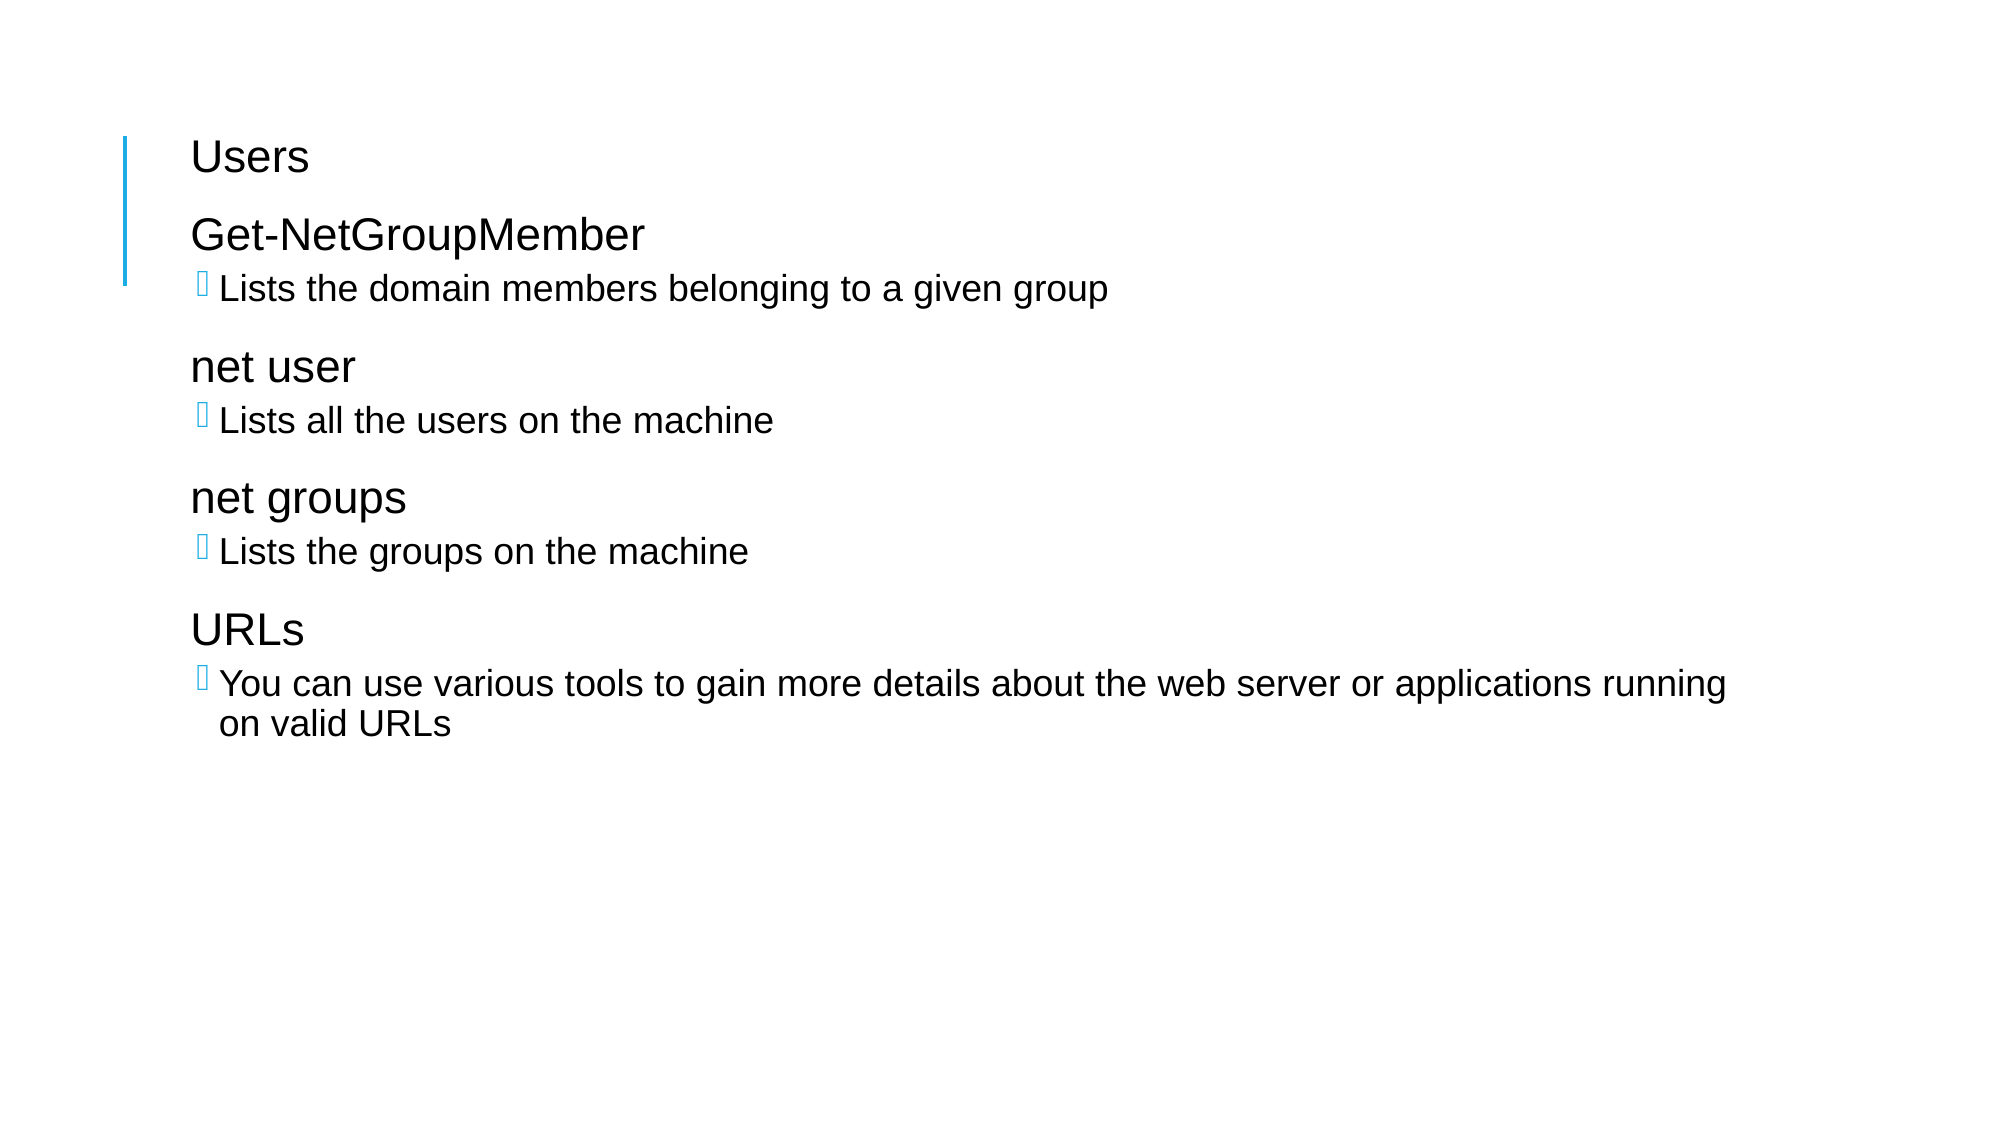

Users
Get-NetGroupMember
Lists the domain members belonging to a given group
net user
Lists all the users on the machine
net groups
Lists the groups on the machine
URLs
You can use various tools to gain more details about the web server or applications running on valid URLs